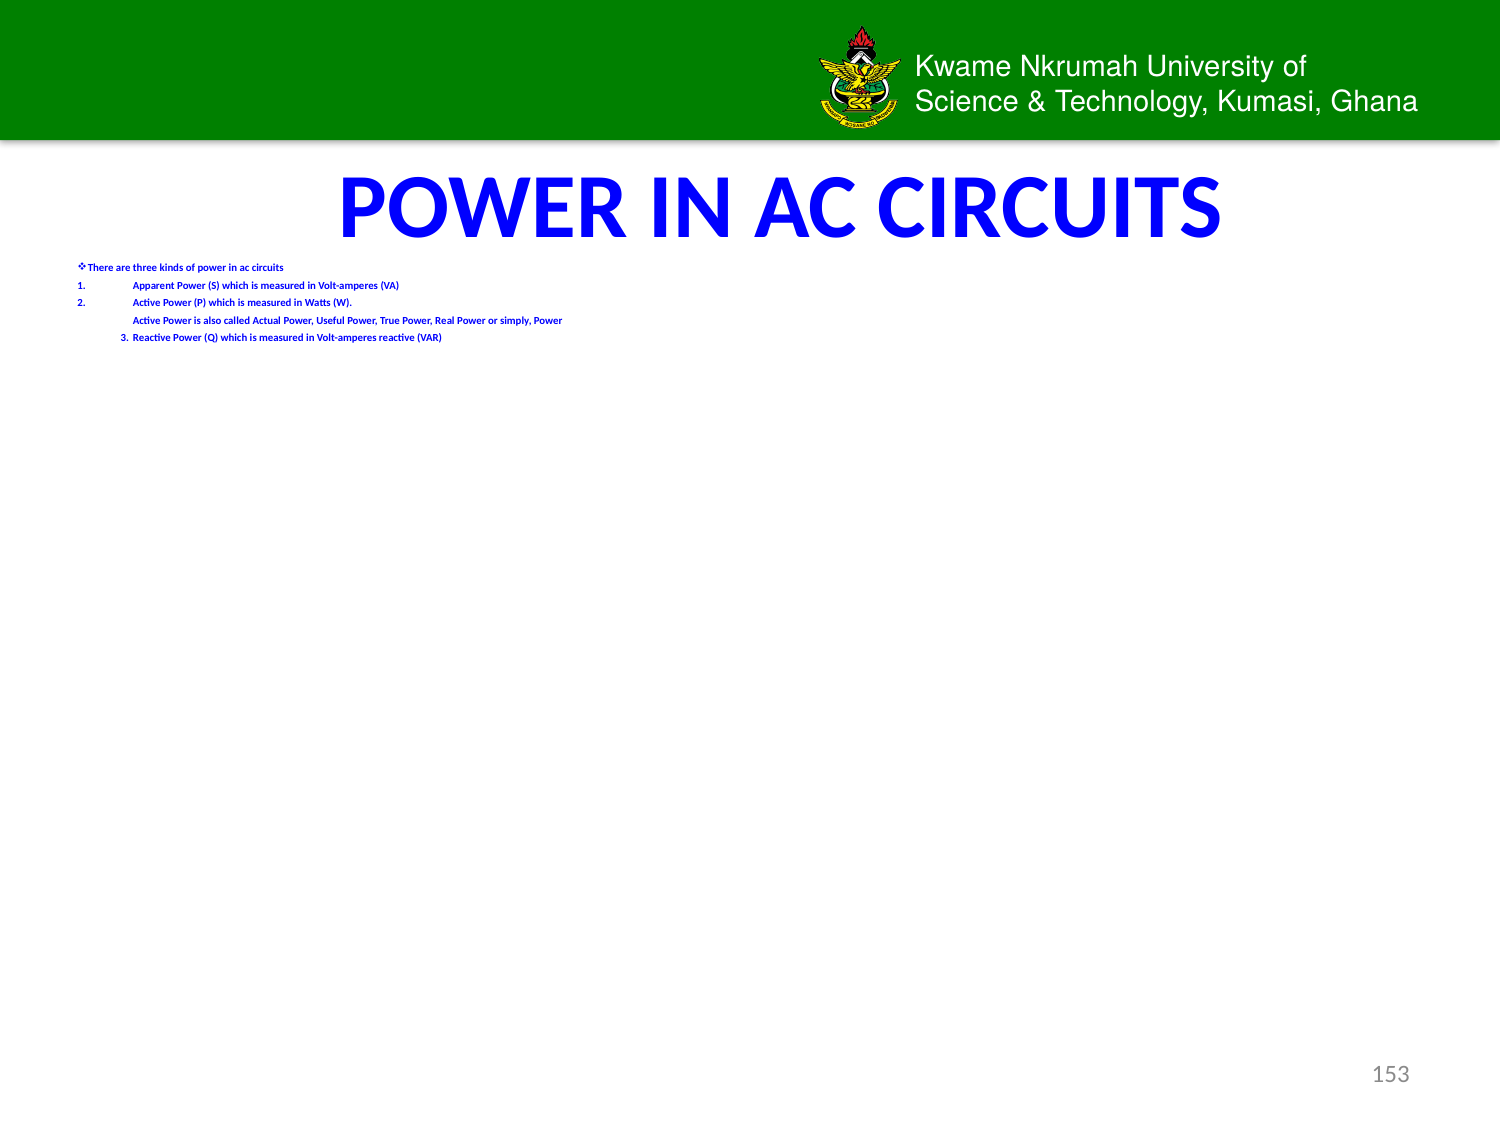

# POWER IN AC CIRCUITS

There are three kinds of power in ac circuits
Apparent Power (S) which is measured in Volt-amperes (VA)
Active Power (P) which is measured in Watts (W).
	Active Power is also called Actual Power, Useful Power, True Power, Real Power or simply, Power
3.	Reactive Power (Q) which is measured in Volt-amperes reactive (VAR)

153